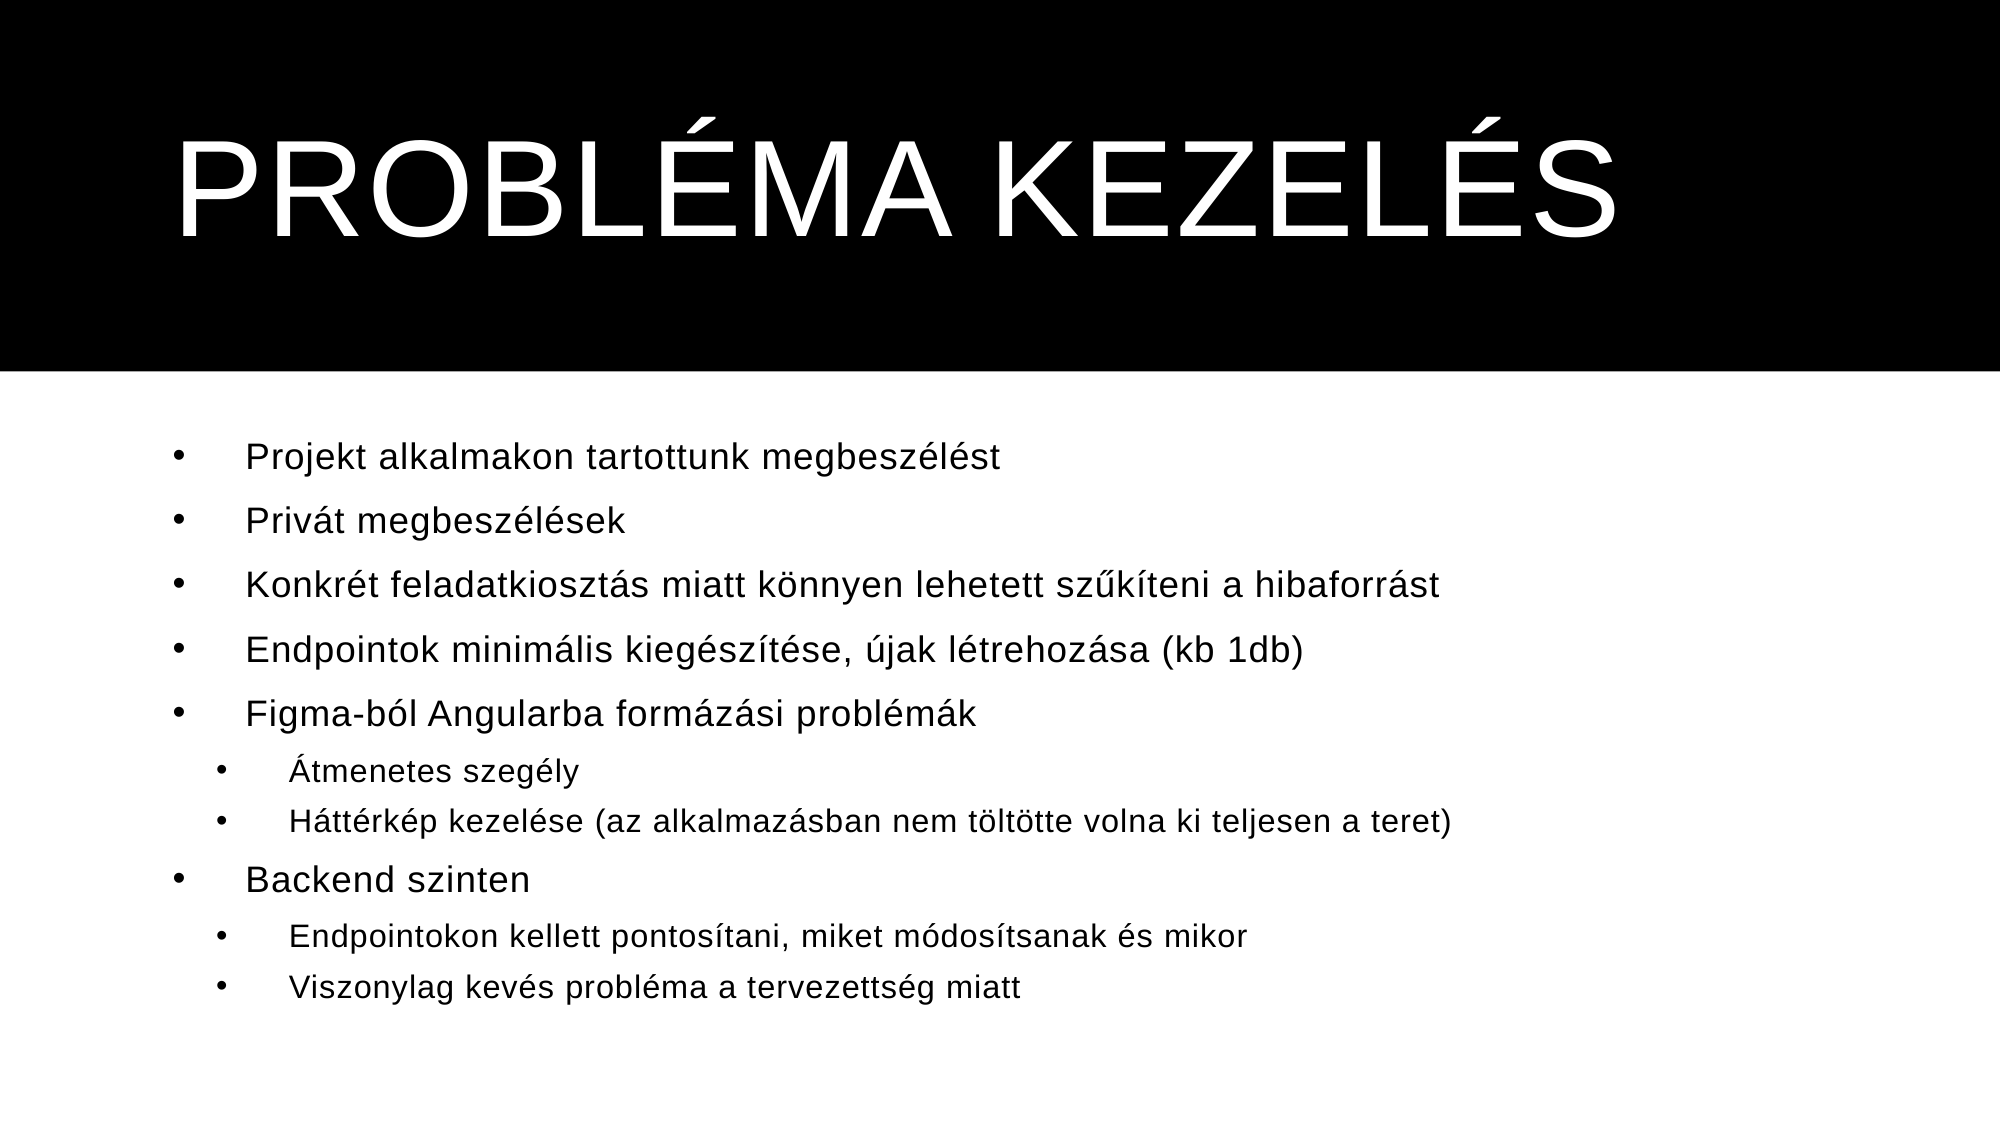

# Probléma kezelés
Projekt alkalmakon tartottunk megbeszélést
Privát megbeszélések
Konkrét feladatkiosztás miatt könnyen lehetett szűkíteni a hibaforrást
Endpointok minimális kiegészítése, újak létrehozása (kb 1db)
Figma-ból Angularba formázási problémák
Átmenetes szegély
Háttérkép kezelése (az alkalmazásban nem töltötte volna ki teljesen a teret)
Backend szinten
Endpointokon kellett pontosítani, miket módosítsanak és mikor
Viszonylag kevés probléma a tervezettség miatt